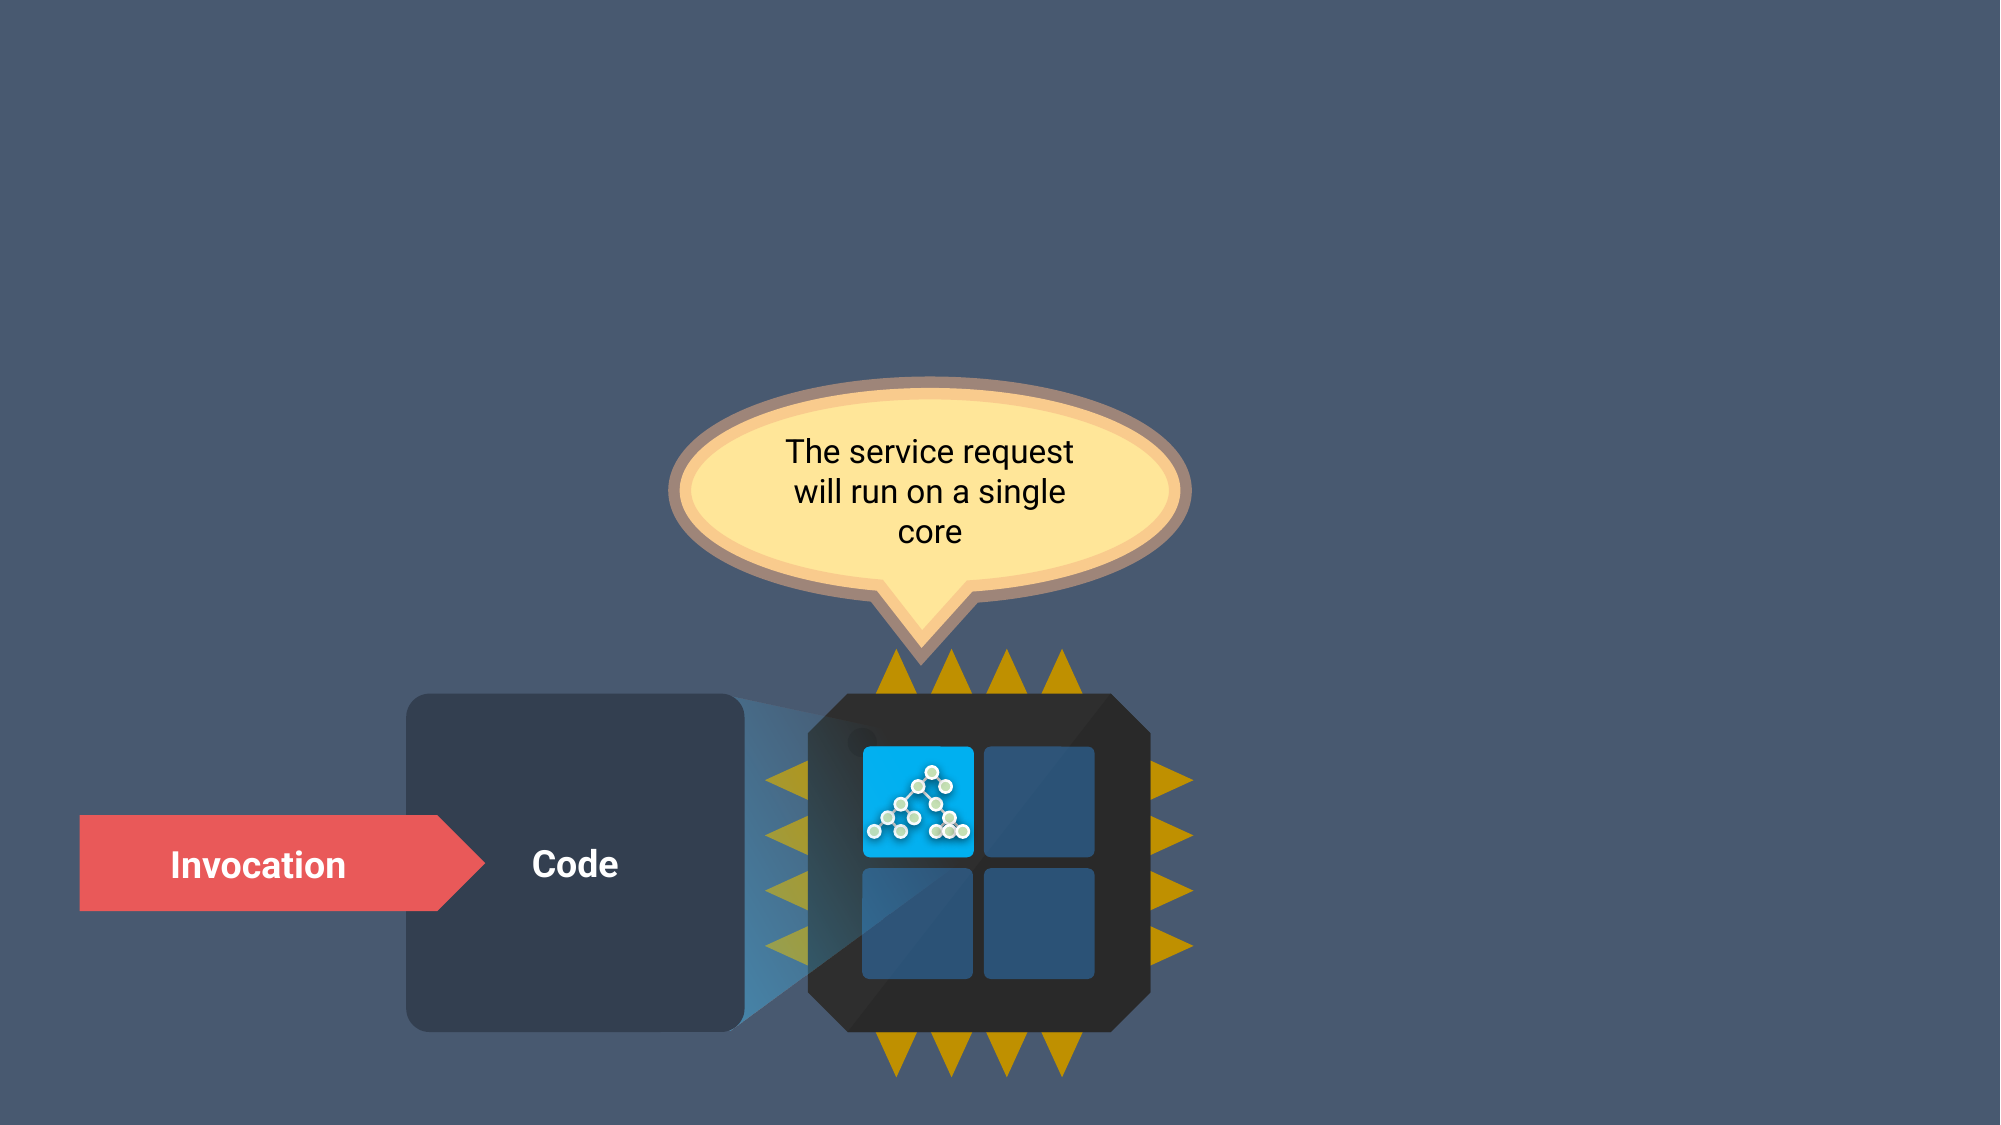

The service request will run on a single core

Code

Invocation